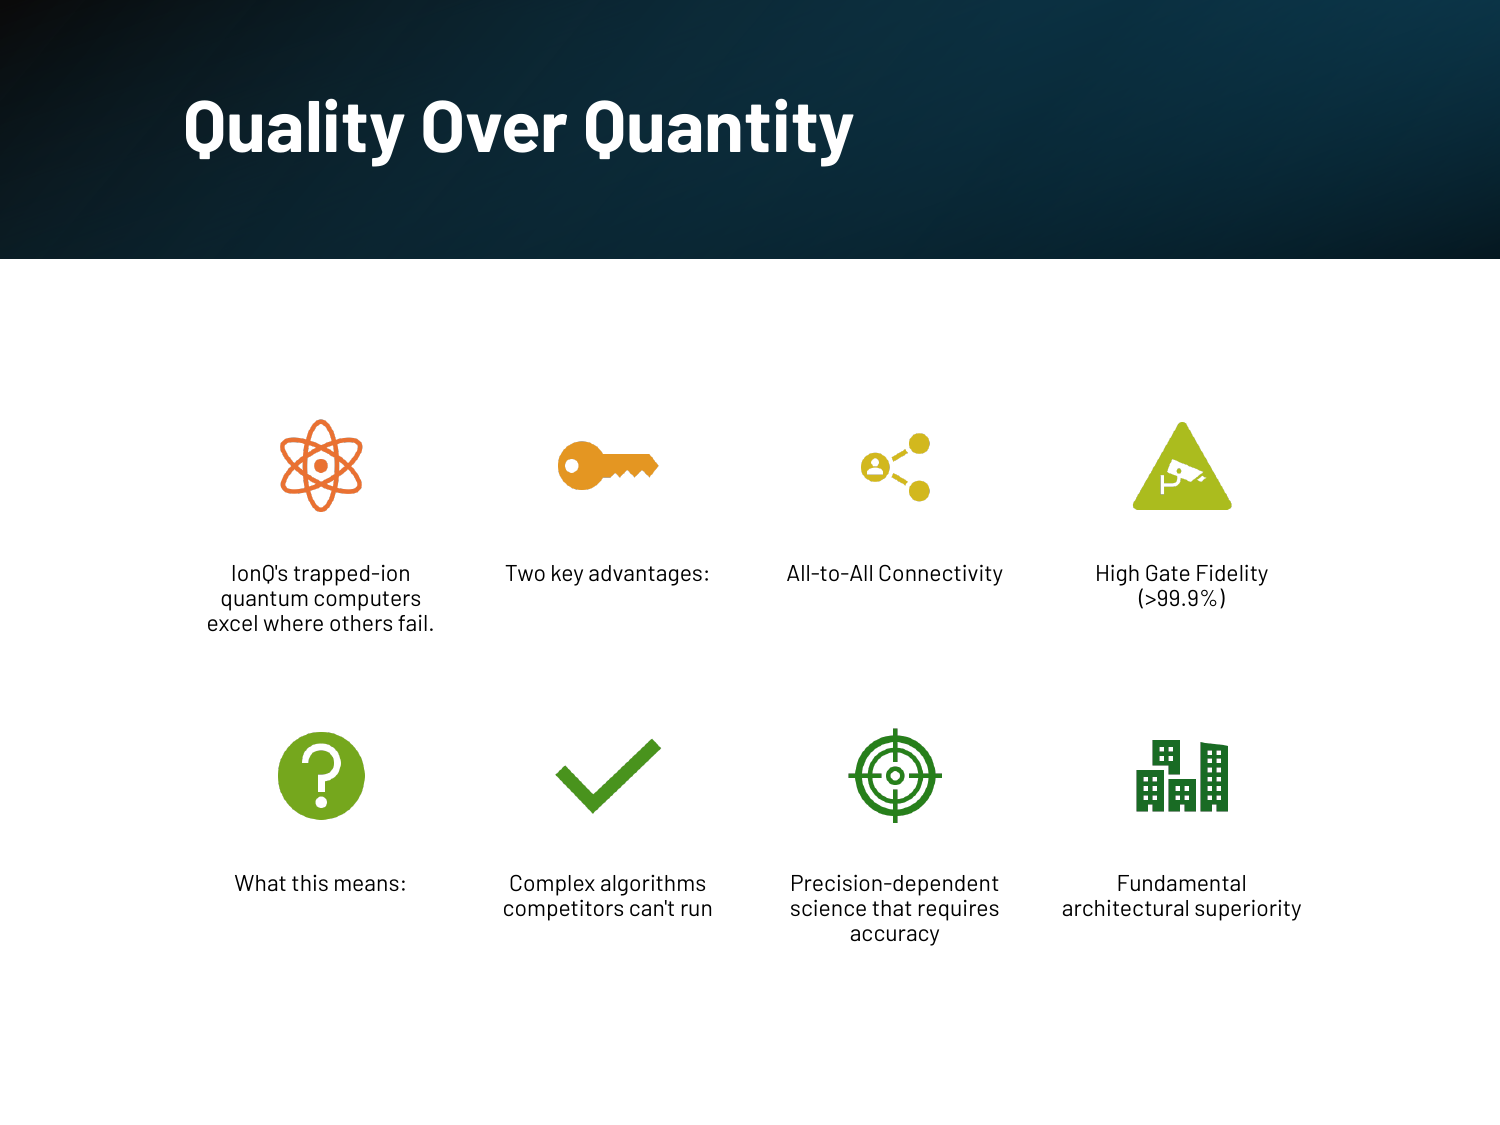

Quality Over Quantity
IonQ's trapped-ion quantum computers excel where others fail.
Two key advantages:
All-to-All Connectivity
High Gate Fidelity (>99.9%)
What this means:
Complex algorithms competitors can't run
Precision-dependent science that requires accuracy
Fundamental architectural superiority